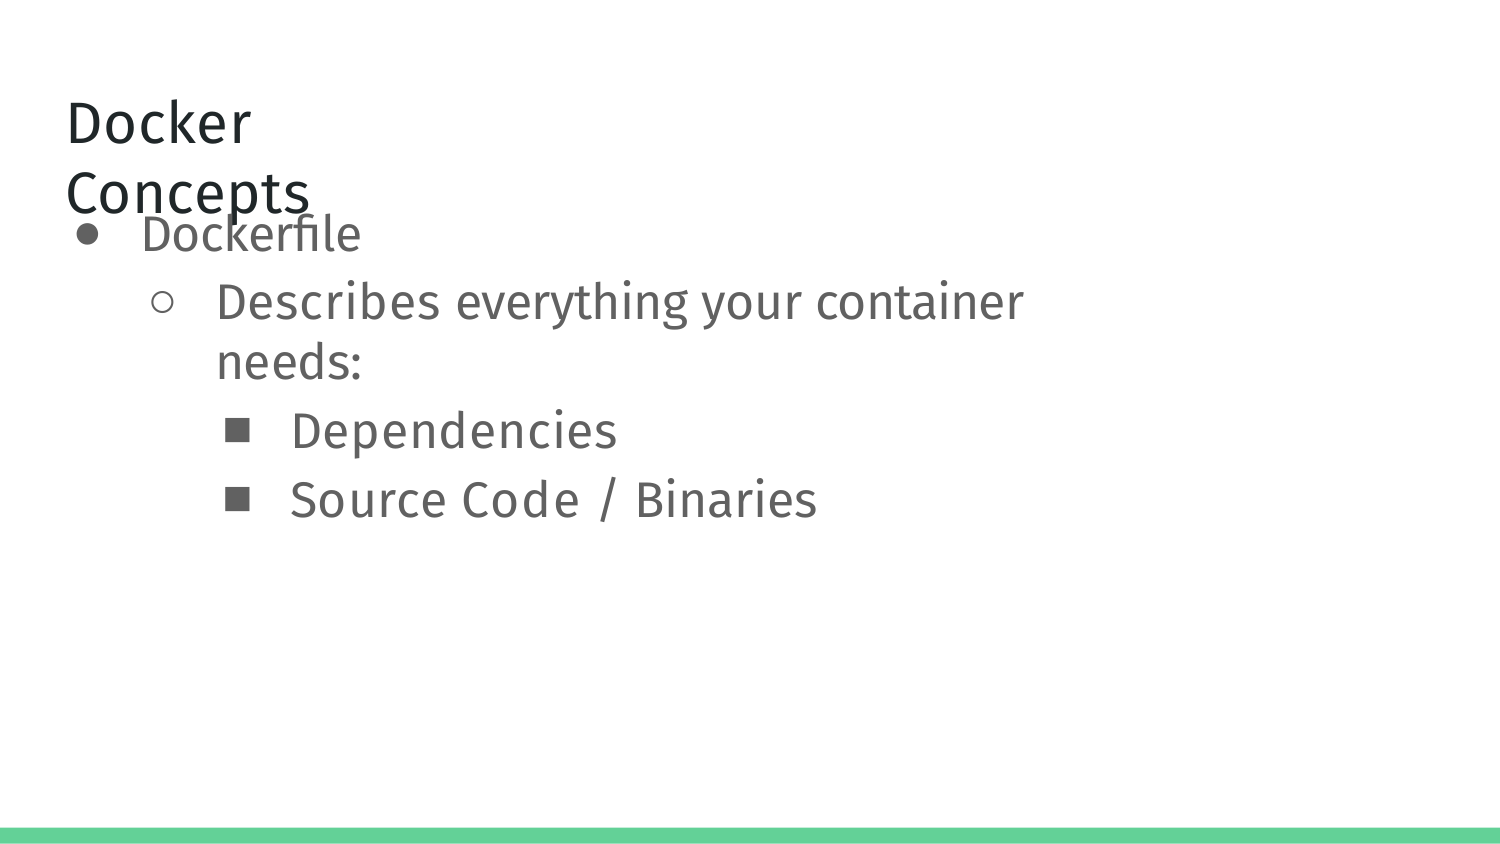

# Docker Concepts
Dockerfile
Describes everything your container needs:
Dependencies
Source Code / Binaries